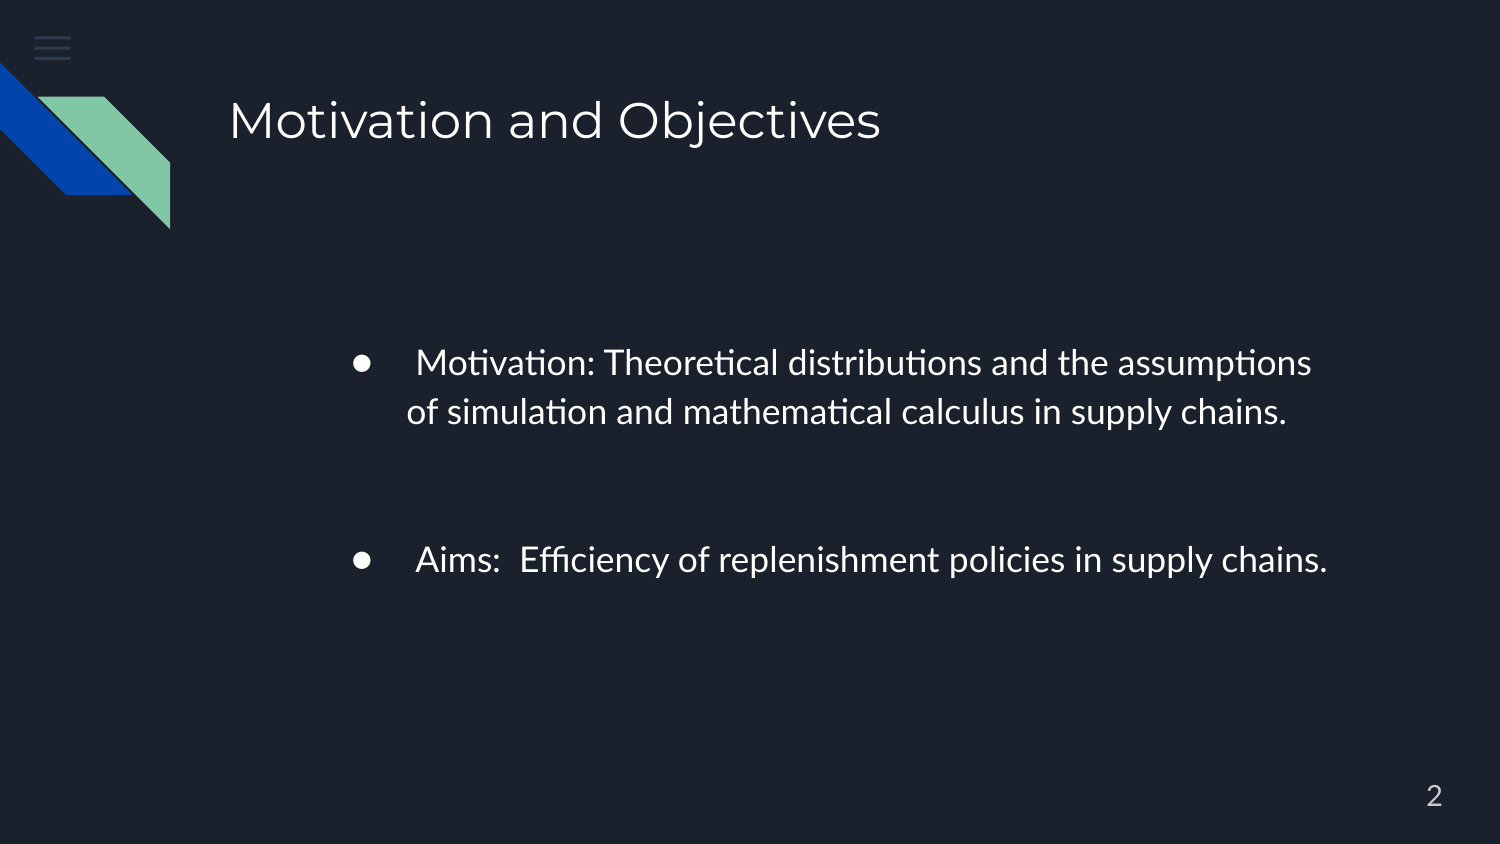

# Motivation and Objectives

 Motivation: Theoretical distributions and the assumptions of simulation and mathematical calculus in supply chains.

 Aims:  Efficiency of replenishment policies in supply chains.

2